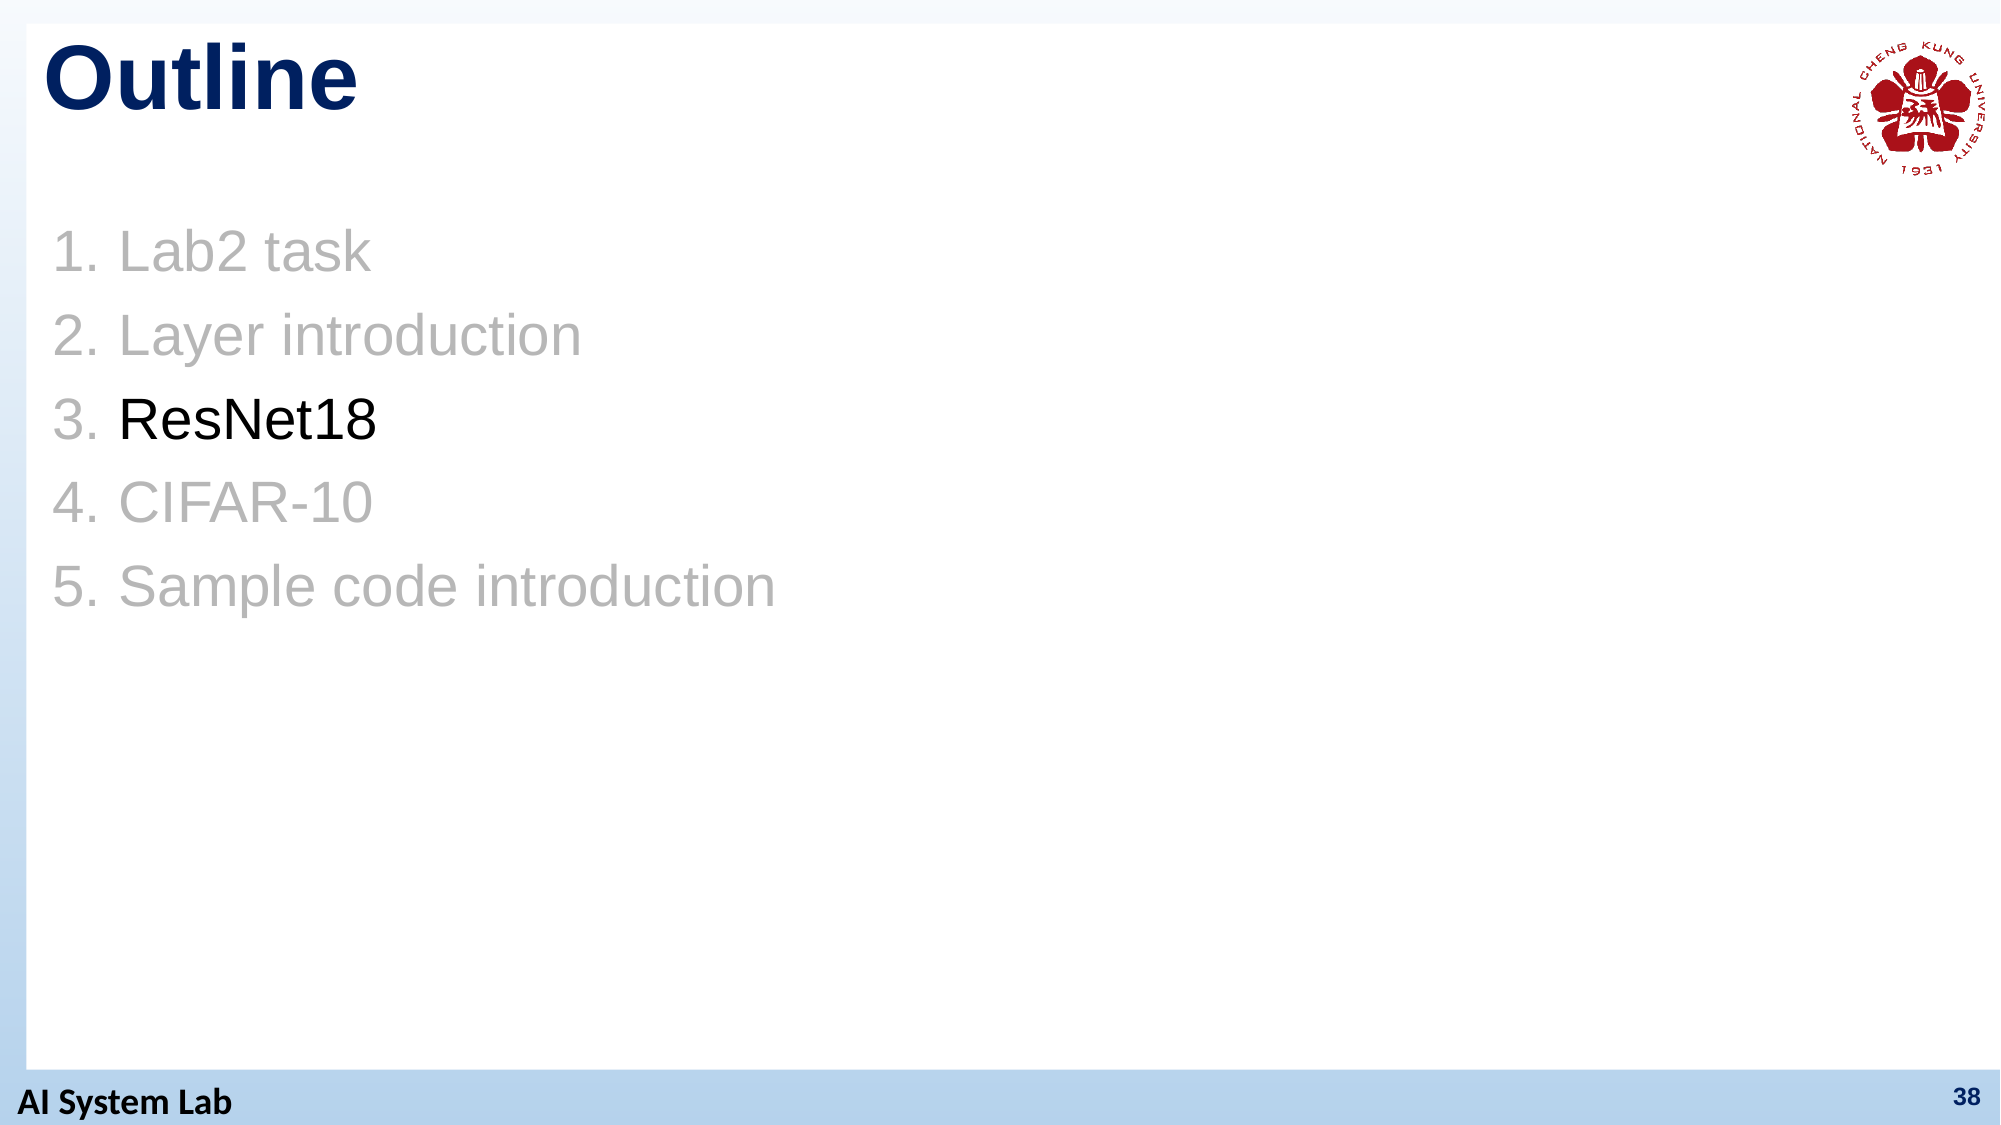

# Outline
Lab2 task
Layer introduction
ResNet18
CIFAR-10
Sample code introduction

38